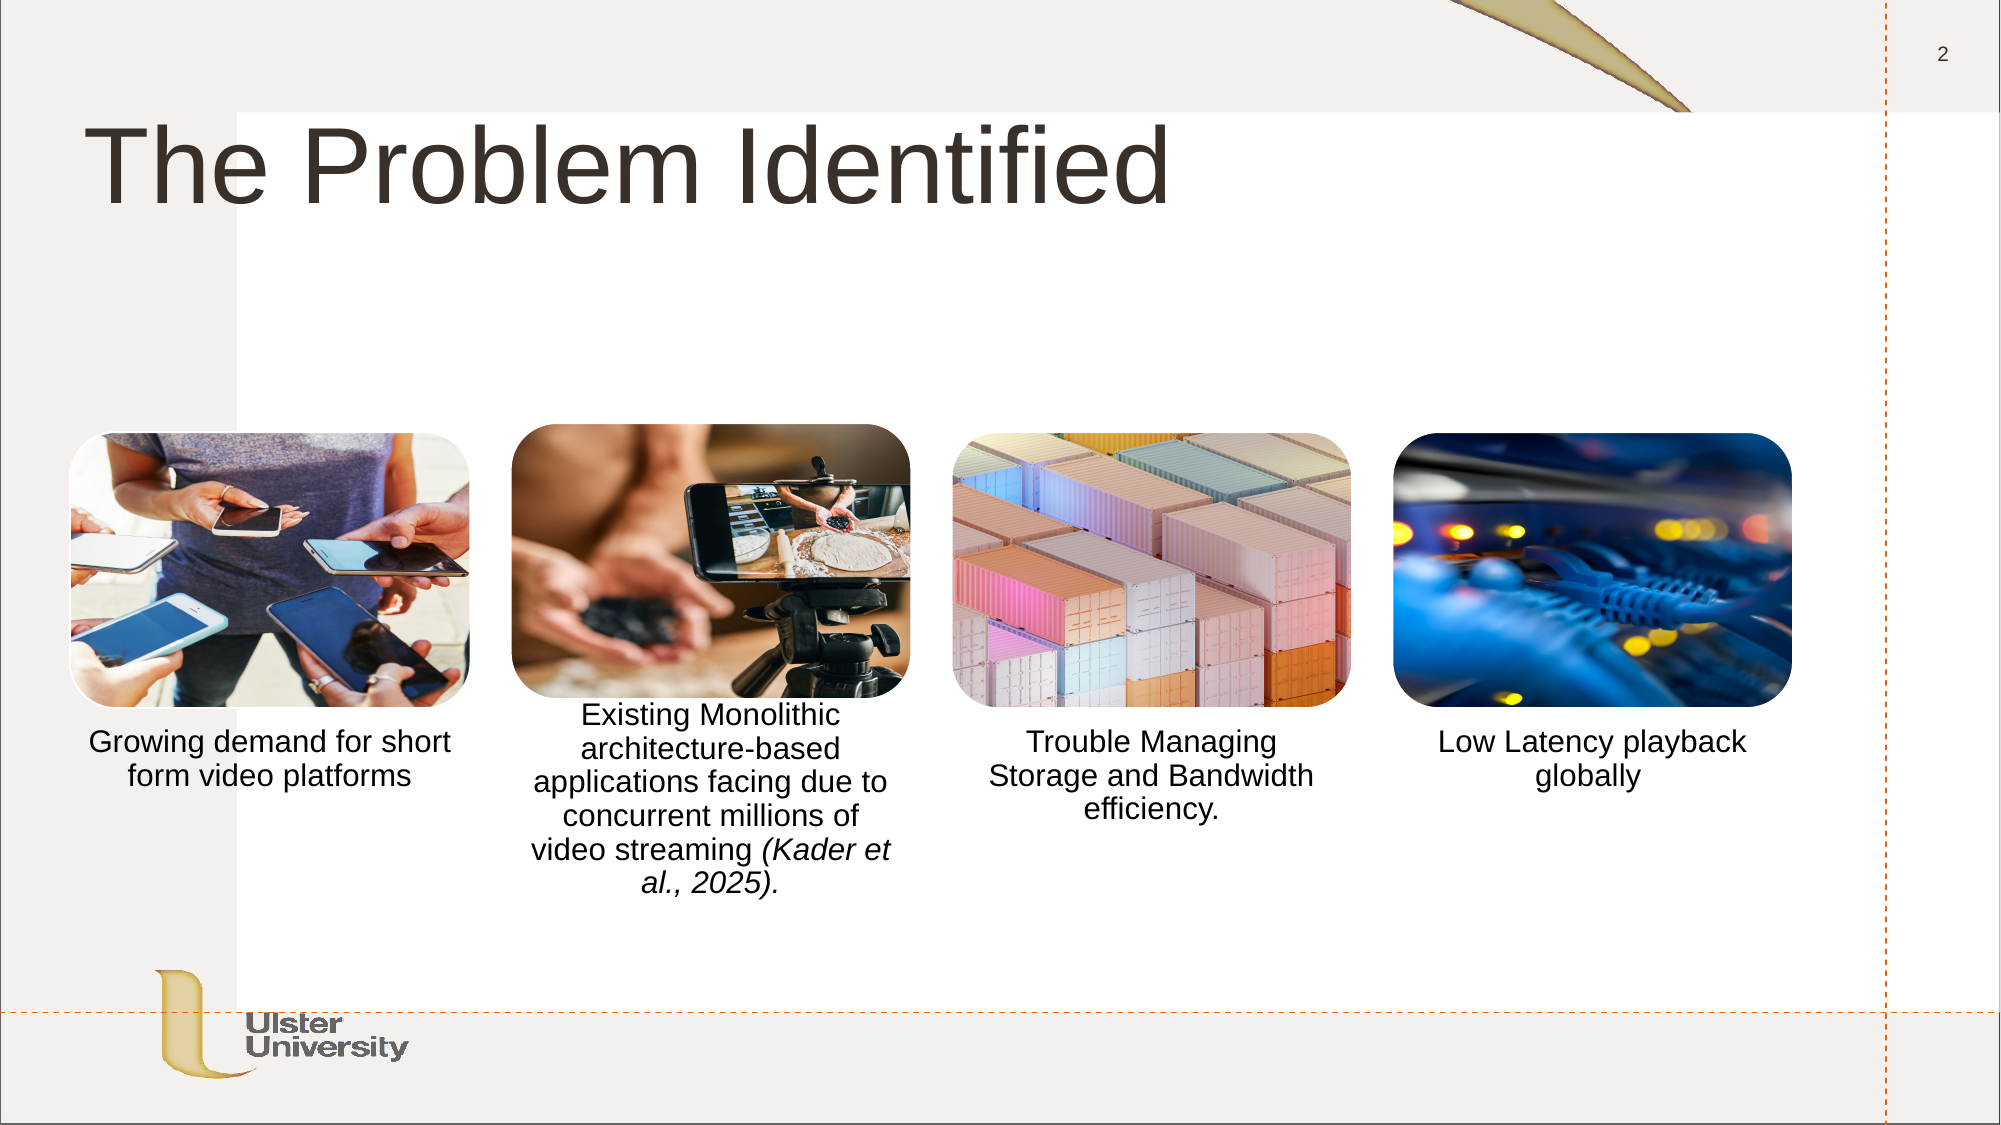

2
# The Problem Identified
Growing demand for short form video platforms
Existing Monolithic architecture-based applications facing due to concurrent millions of video streaming (Kader et al., 2025).
Trouble Managing Storage and Bandwidth efficiency.
Low Latency playback globally